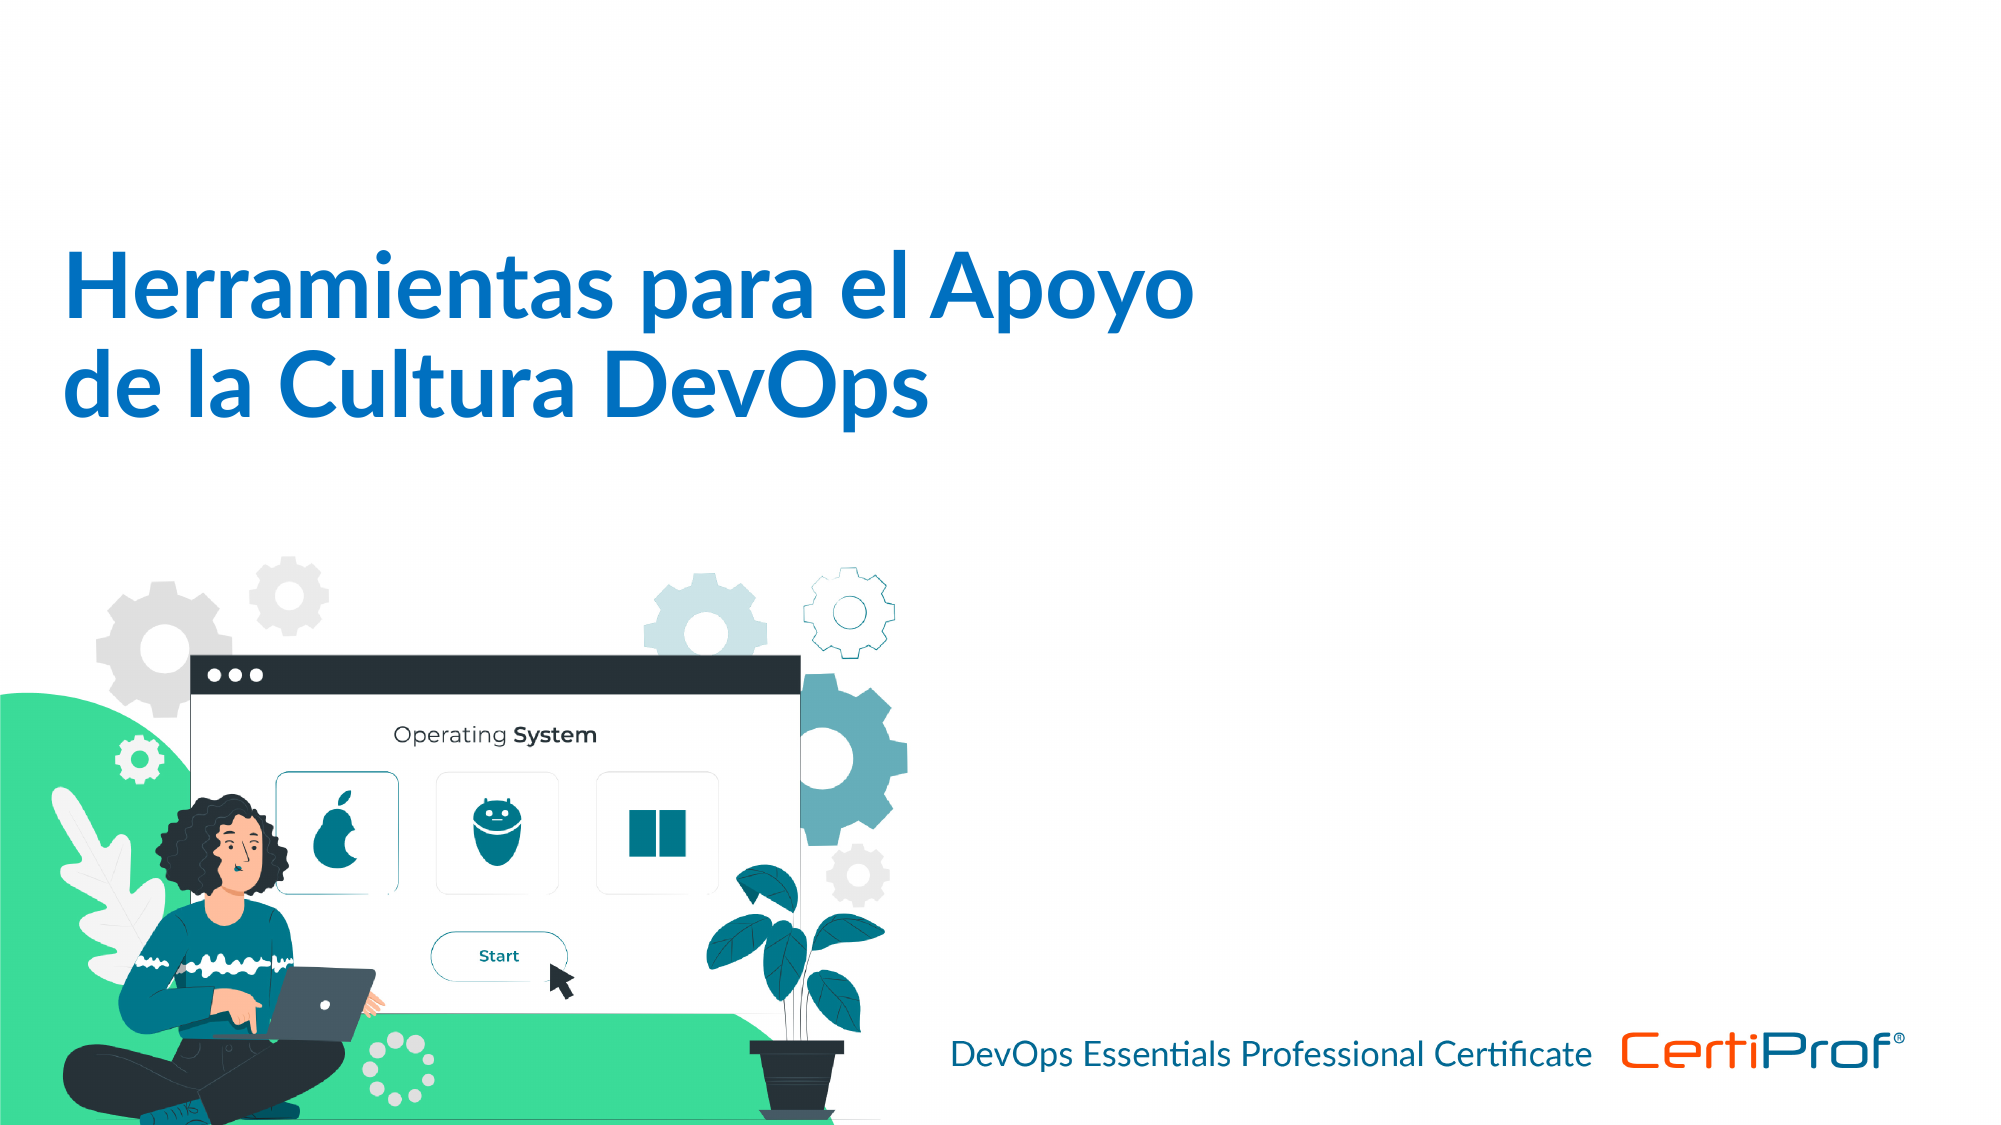

# Herramientas para el Apoyo de la Cultura DevOps